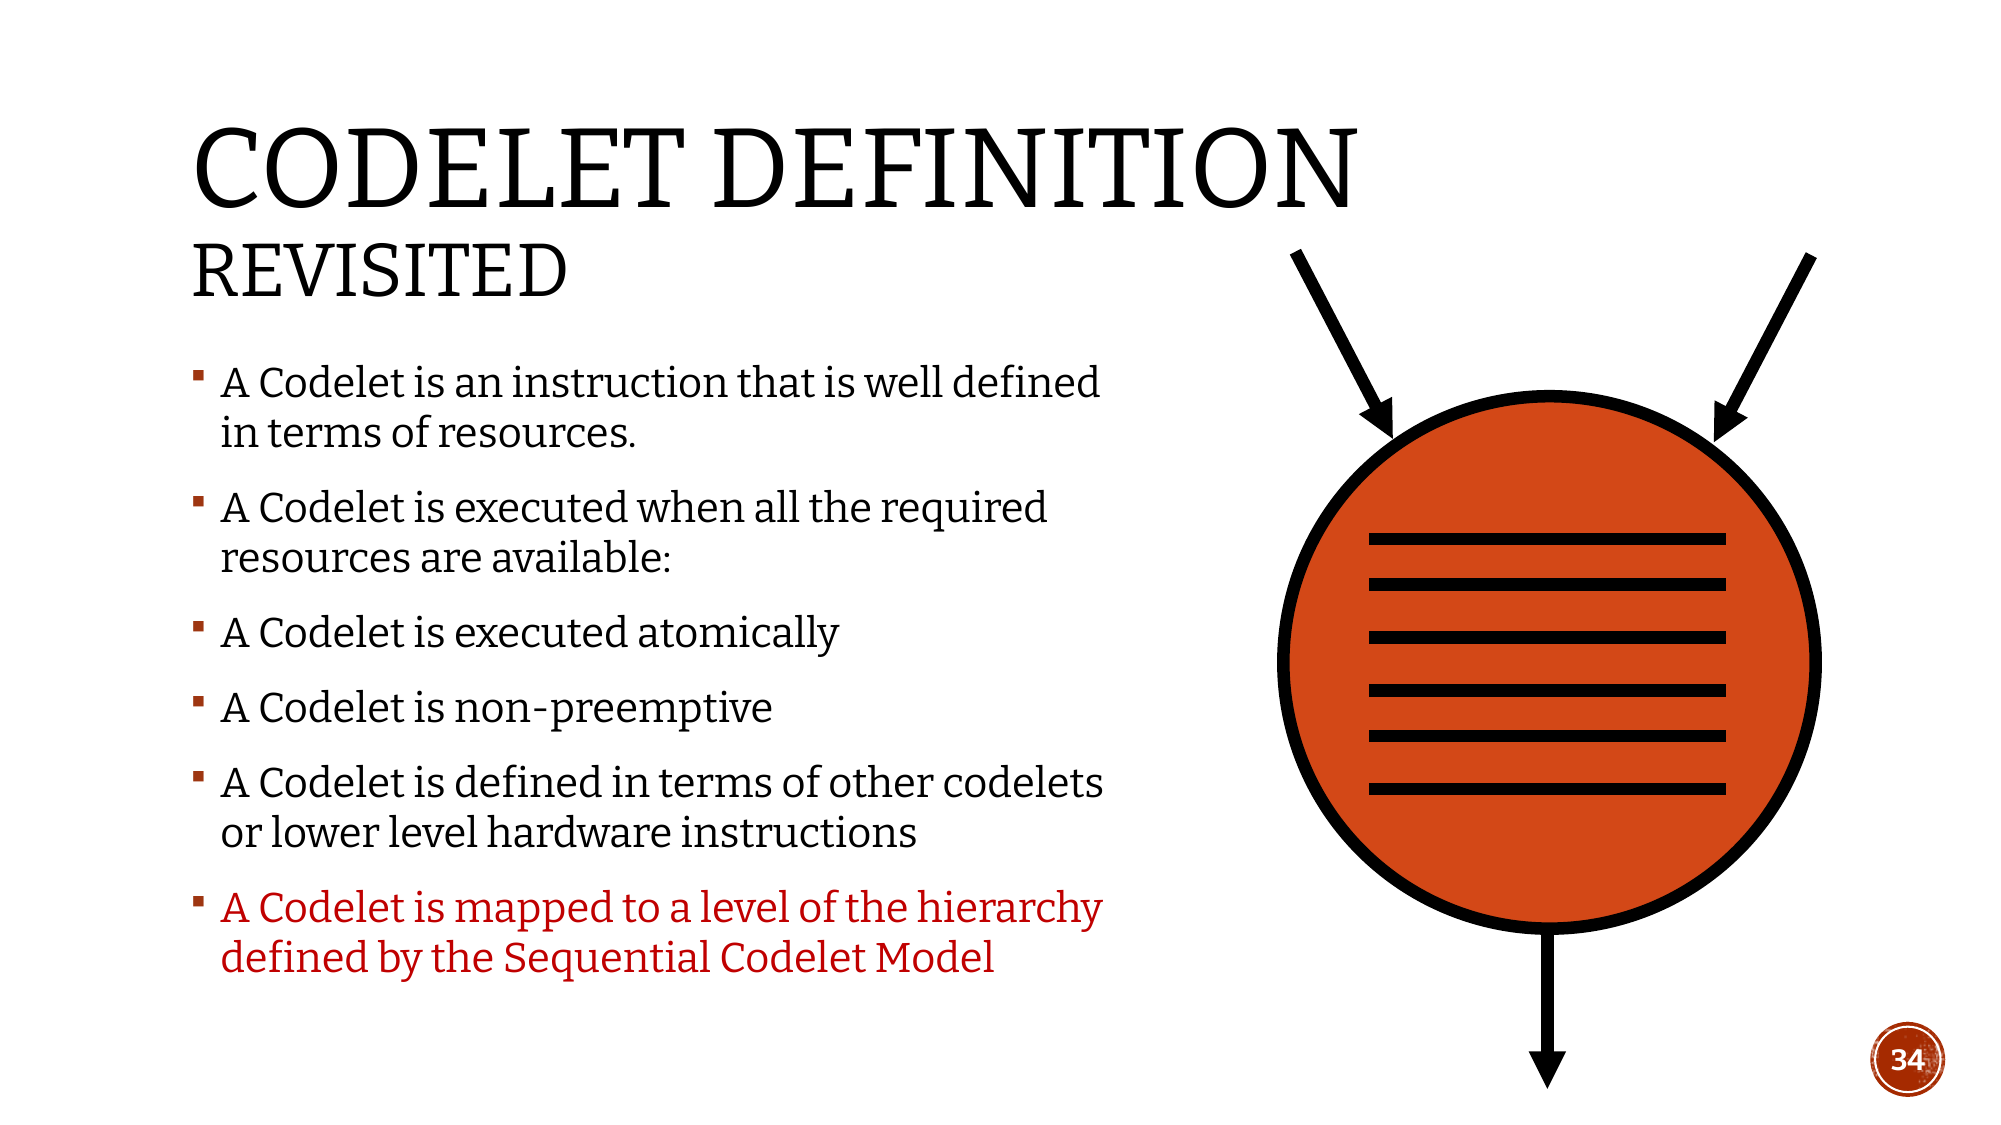

# Codelet Definition Revisited
A Codelet is an instruction that is well defined in terms of resources.
A Codelet is executed when all the required resources are available:
A Codelet is executed atomically
A Codelet is non-preemptive
A Codelet is defined in terms of other codelets or lower level hardware instructions
A Codelet is mapped to a level of the hierarchy defined by the Sequential Codelet Model

34